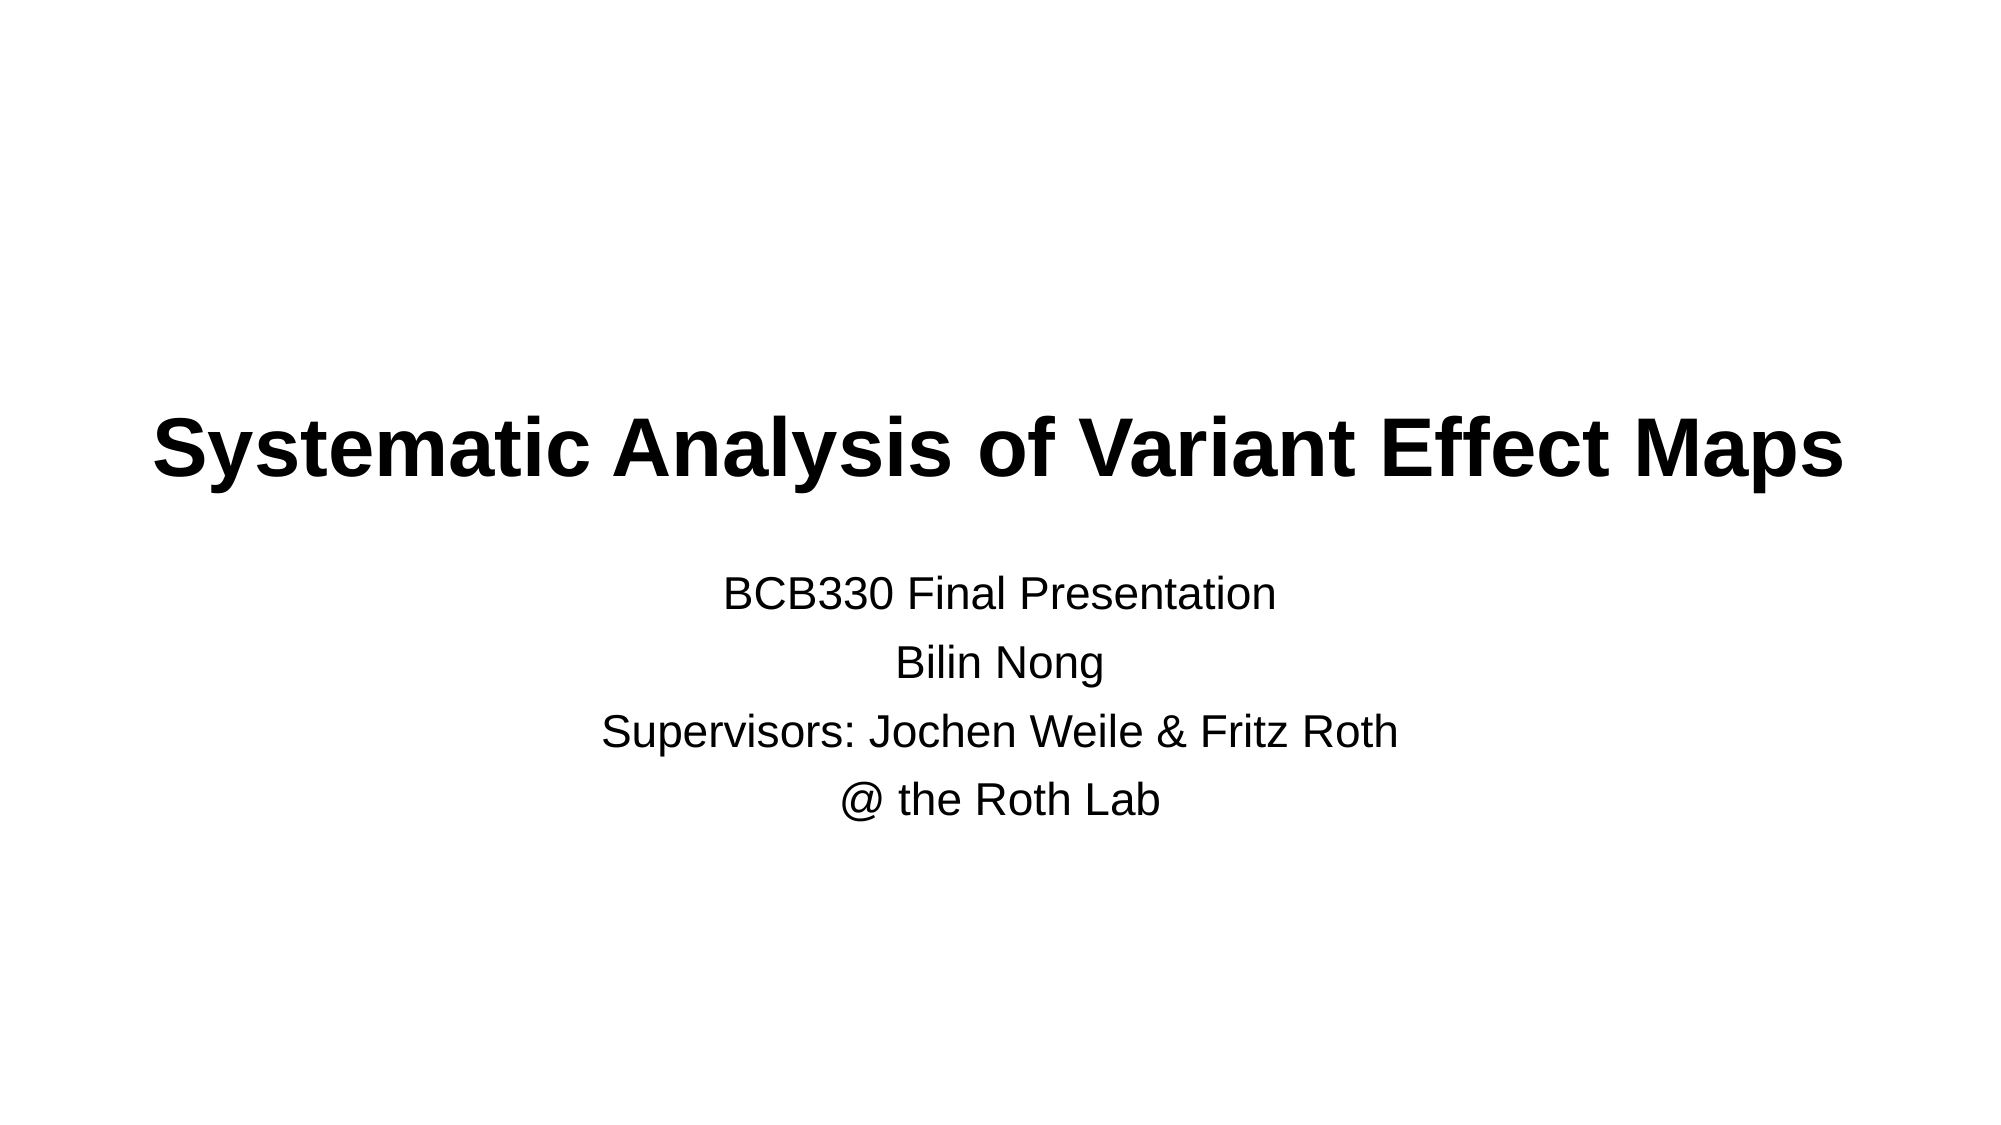

# Systematic Analysis of Variant Effect Maps
BCB330 Final Presentation
Bilin Nong
Supervisors: Jochen Weile & Fritz Roth
@ the Roth Lab